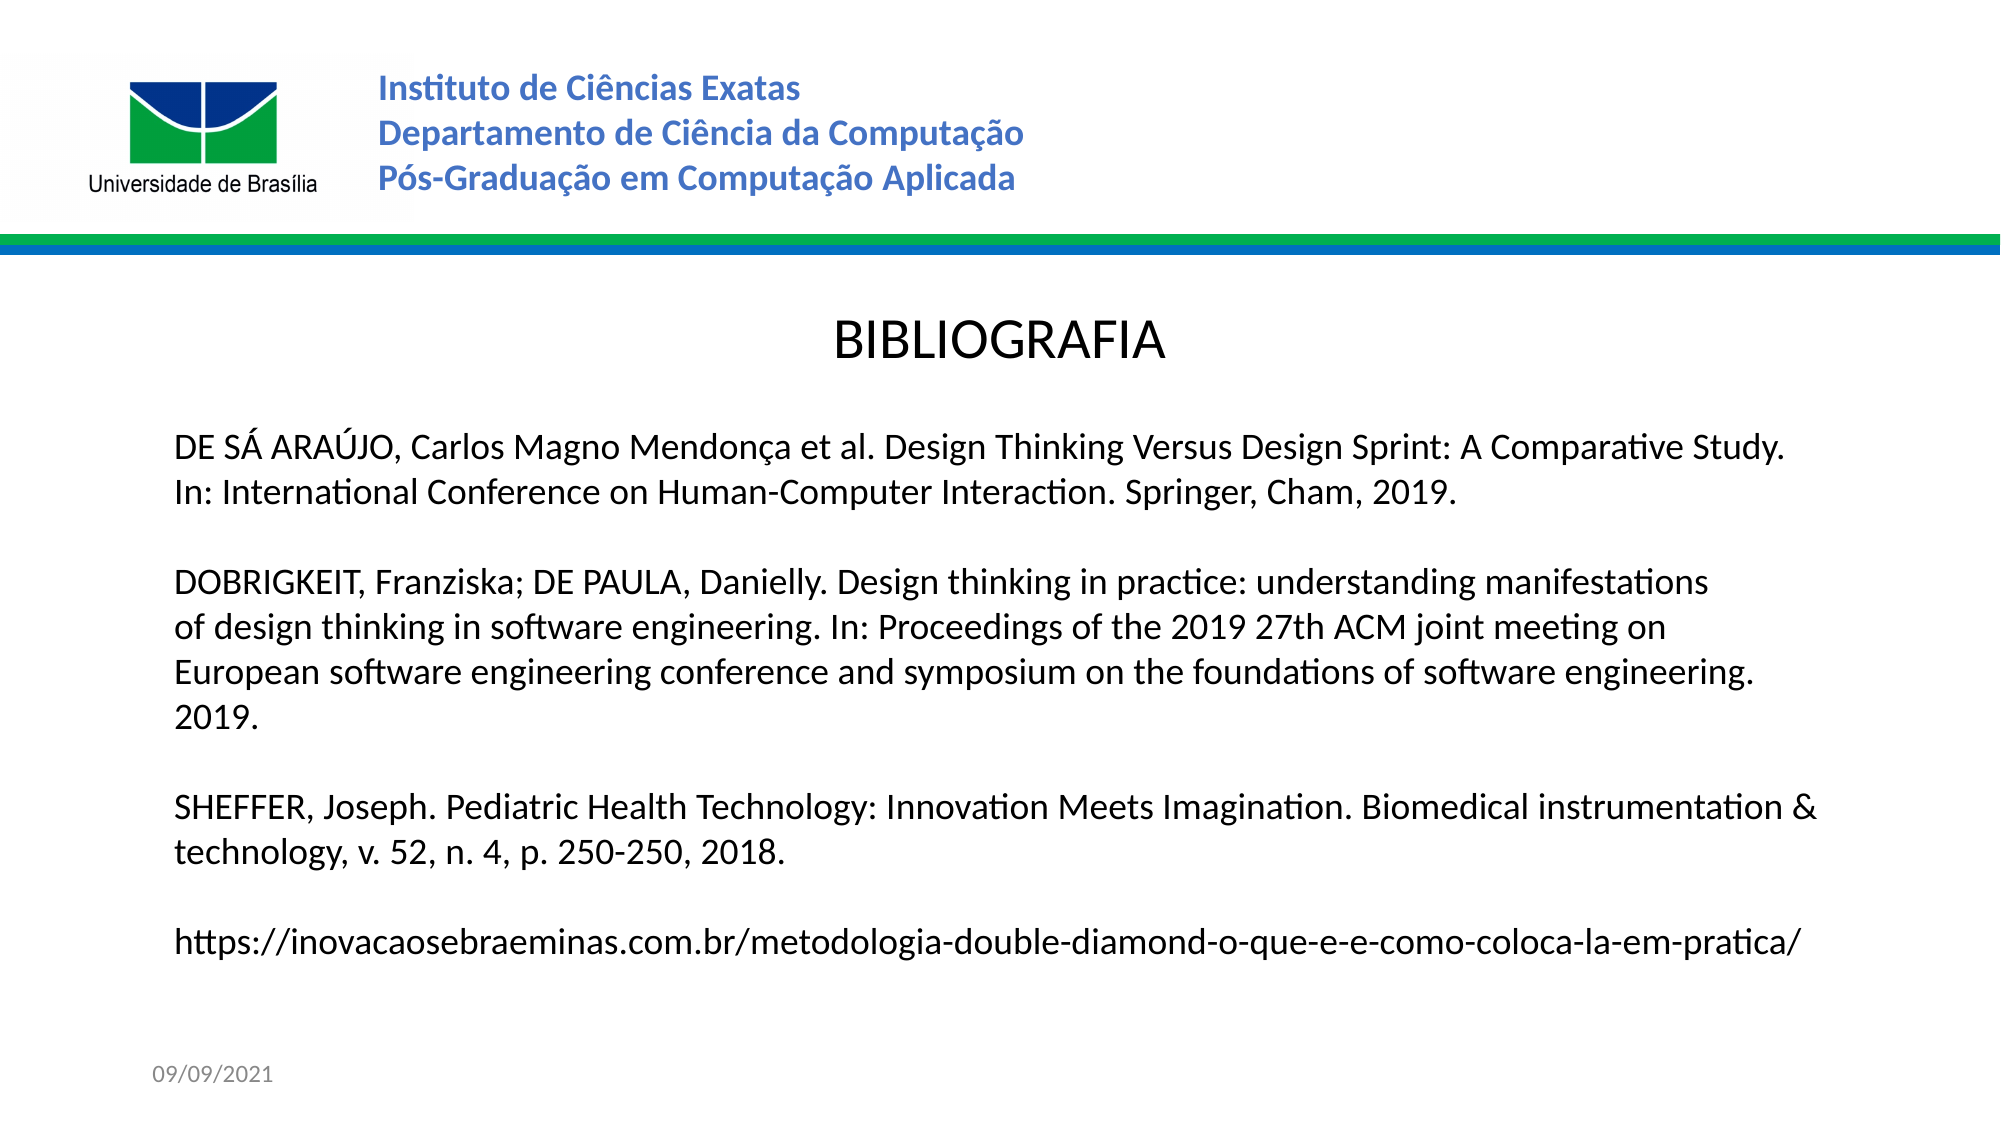

# BIBLIOGRAFIA
DE SÁ ARAÚJO, Carlos Magno Mendonça et al. Design Thinking Versus Design Sprint: A Comparative Study. In: International Conference on Human-Computer Interaction. Springer, Cham, 2019.

DOBRIGKEIT, Franziska; DE PAULA, Danielly. Design thinking in practice: understanding manifestations of design thinking in software engineering. In: Proceedings of the 2019 27th ACM joint meeting on European software engineering conference and symposium on the foundations of software engineering. 2019.

SHEFFER, Joseph. Pediatric Health Technology: Innovation Meets Imagination. Biomedical instrumentation & technology, v. 52, n. 4, p. 250-250, 2018.

https://inovacaosebraeminas.com.br/metodologia-double-diamond-o-que-e-e-como-coloca-la-em-pratica/

09/09/2021
37